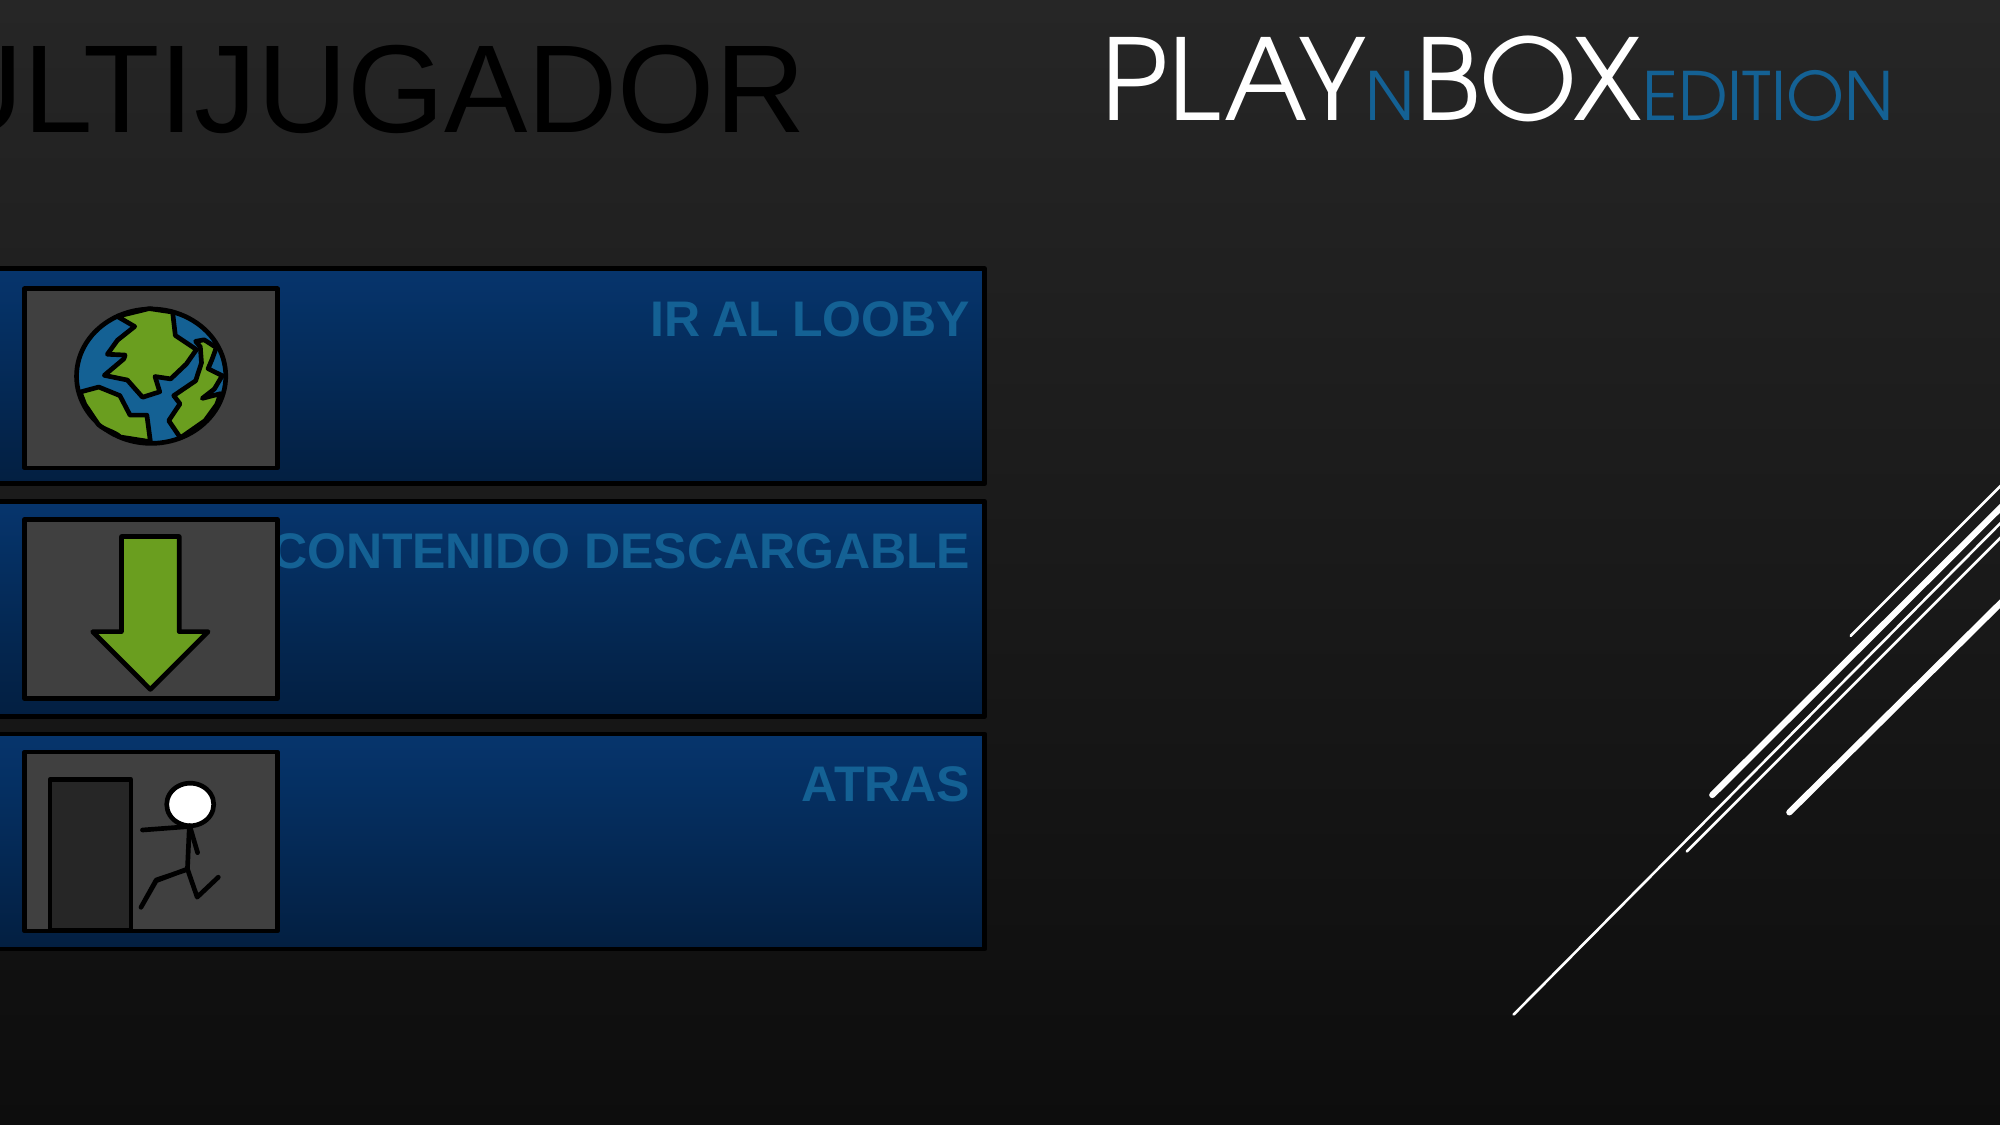

MULTIJUGADOR
PLAYNBOXEDITION
IR AL LOOBY

CONTENIDO DESCARGABLE

ATRAS